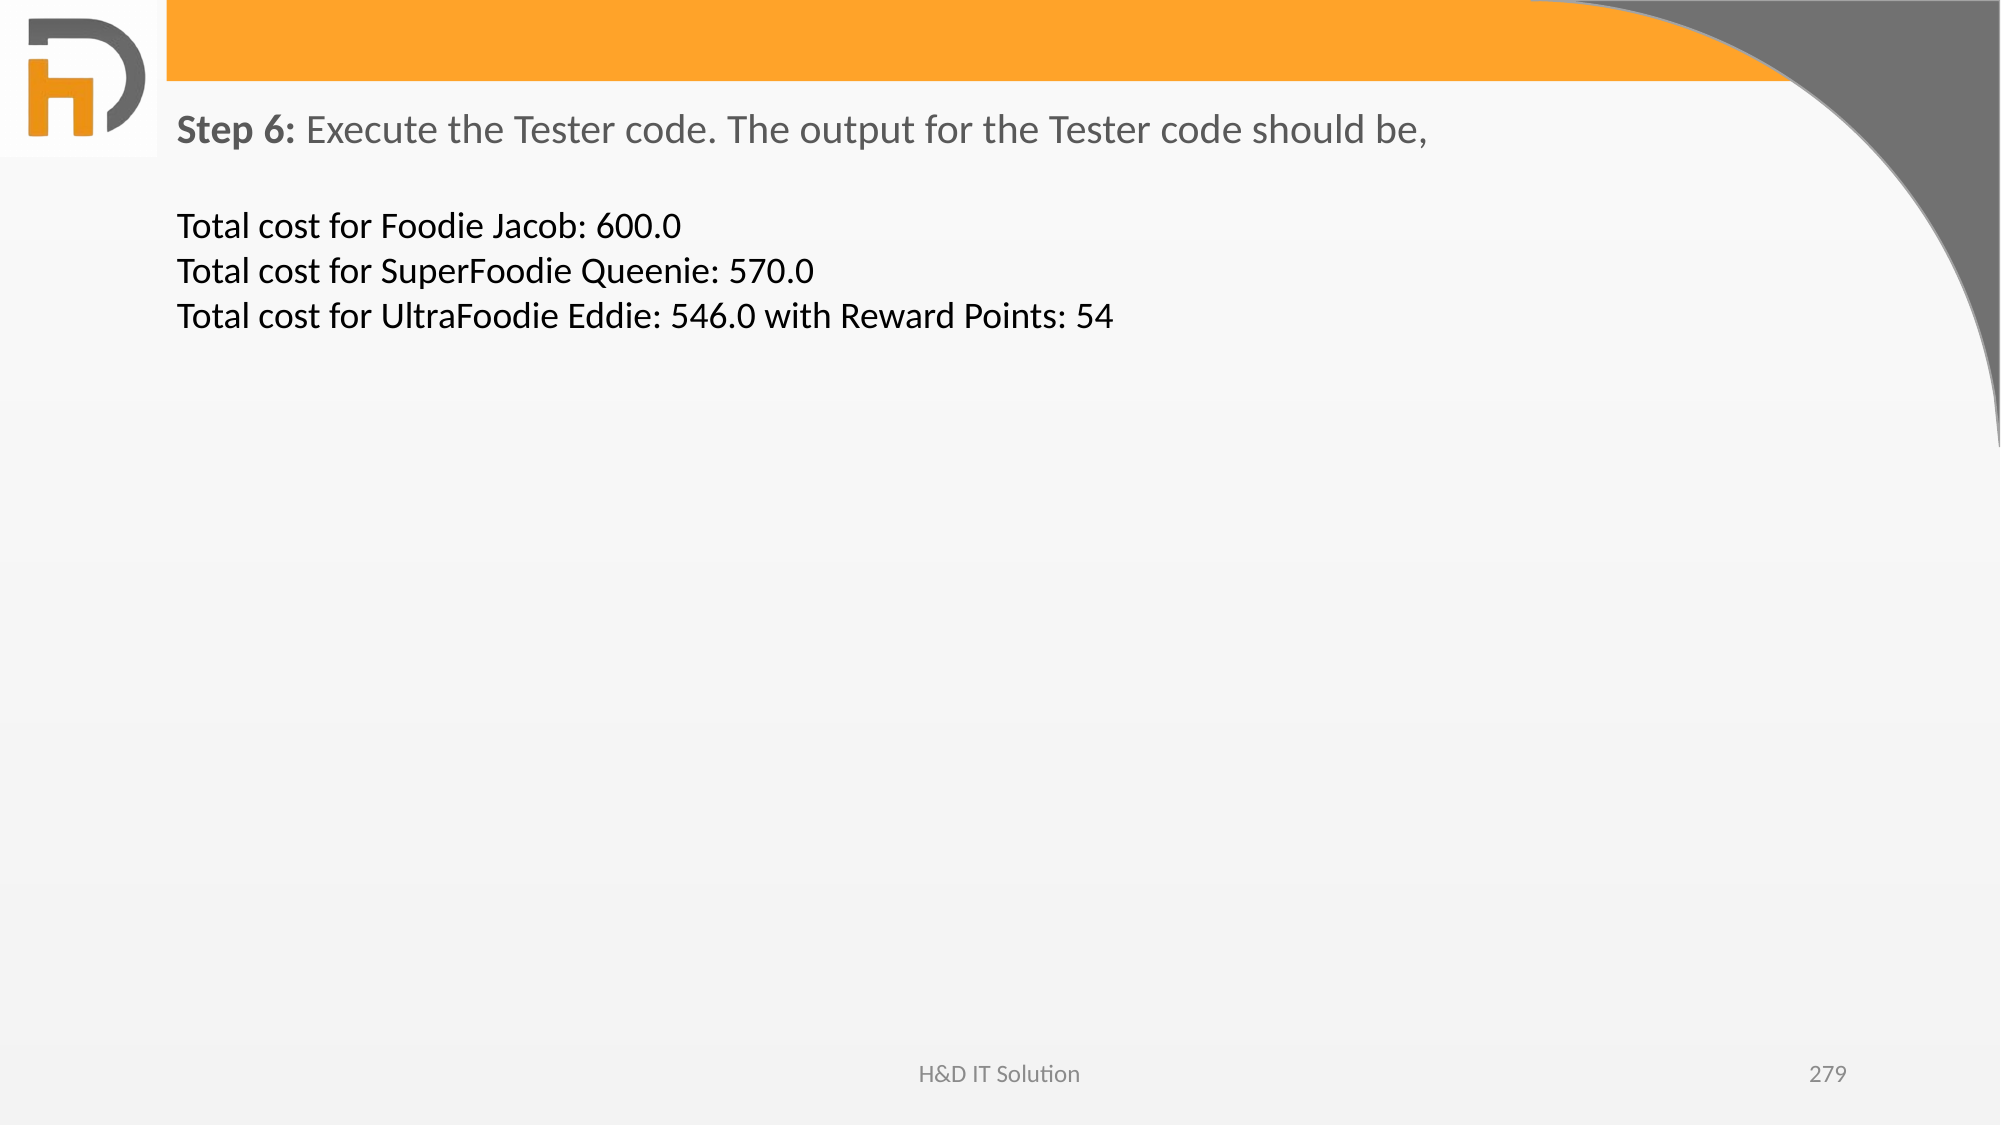

Step 6: Execute the Tester code. The output for the Tester code should be,
Total cost for Foodie Jacob: 600.0
Total cost for SuperFoodie Queenie: 570.0
Total cost for UltraFoodie Eddie: 546.0 with Reward Points: 54
H&D IT Solution
279